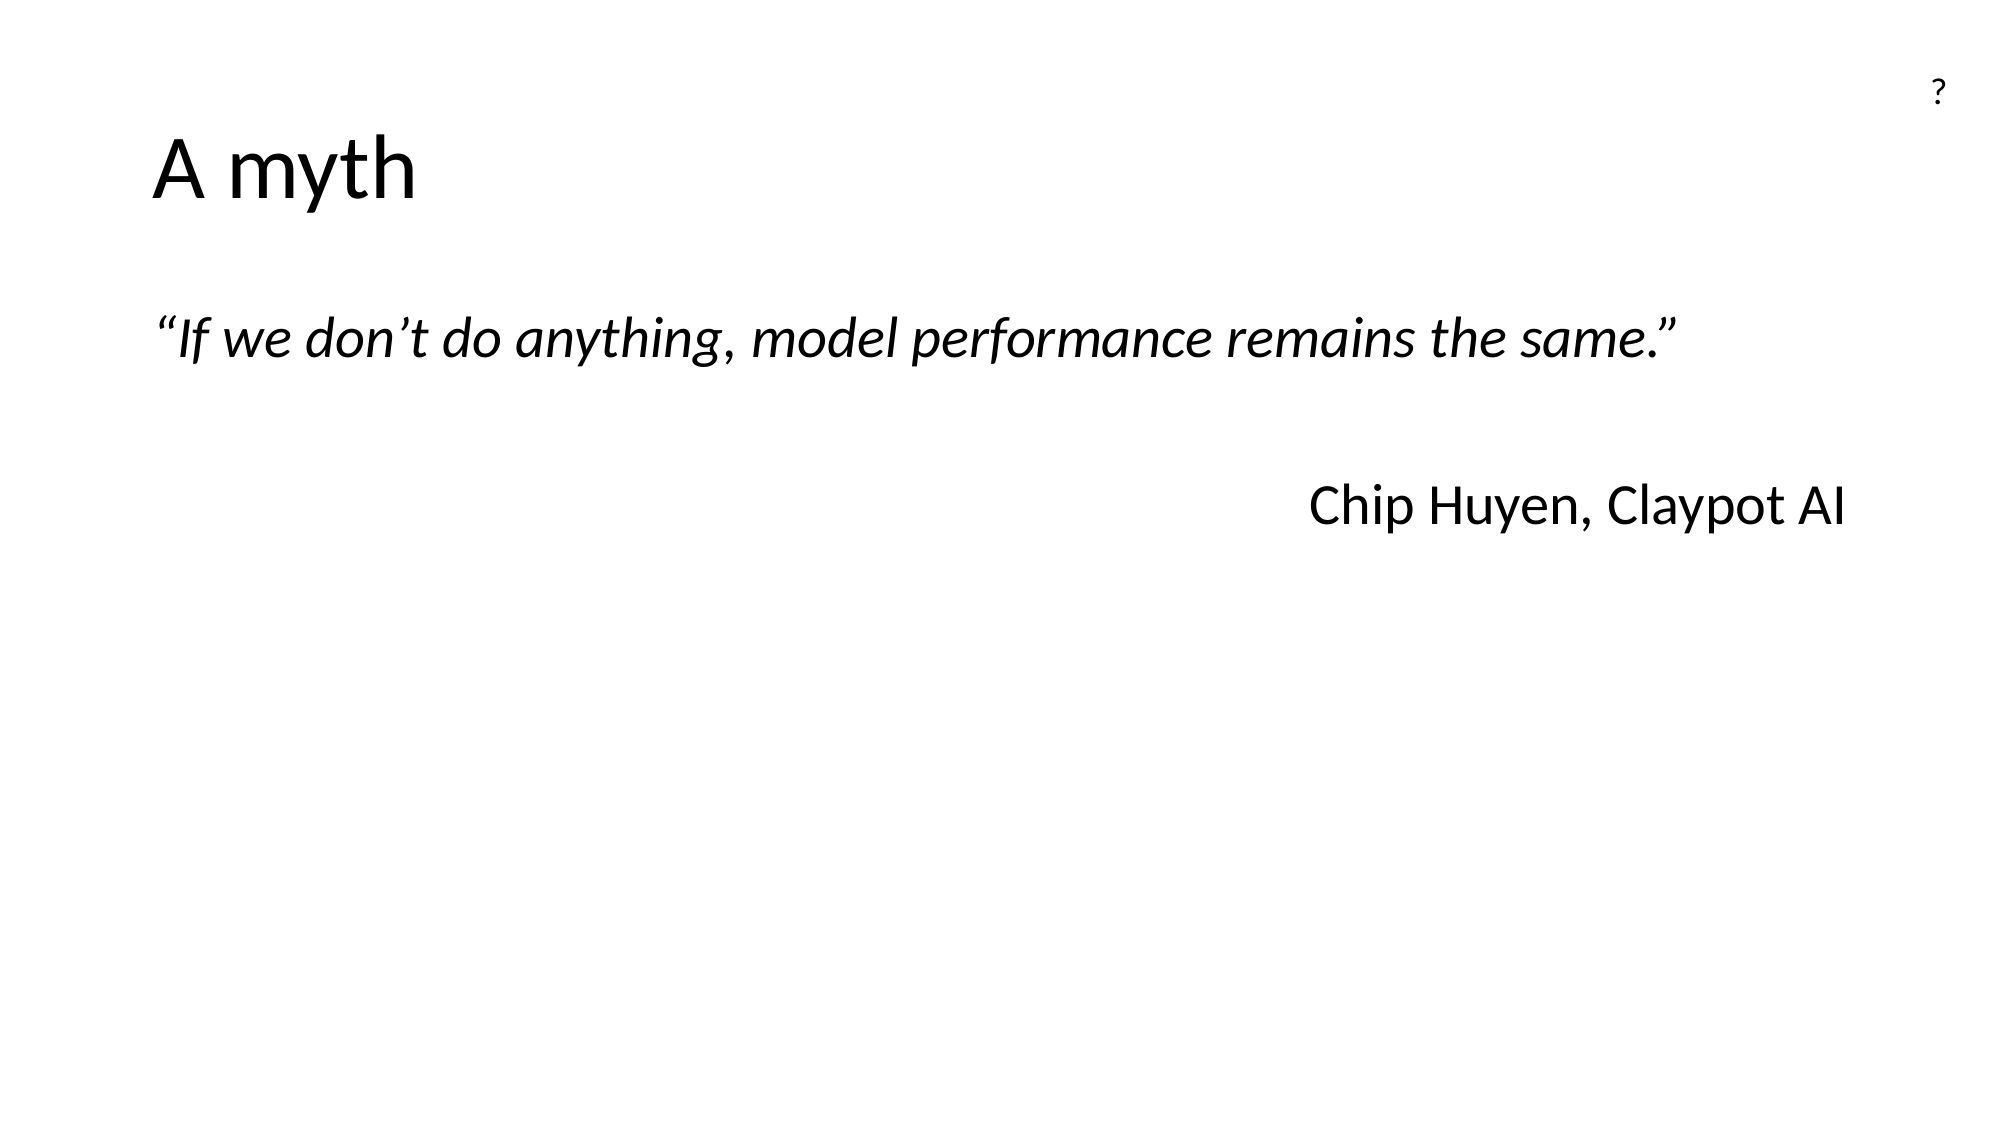

# A myth
?
“If we don’t do anything, model performance remains the same.”

Chip Huyen, Claypot AI